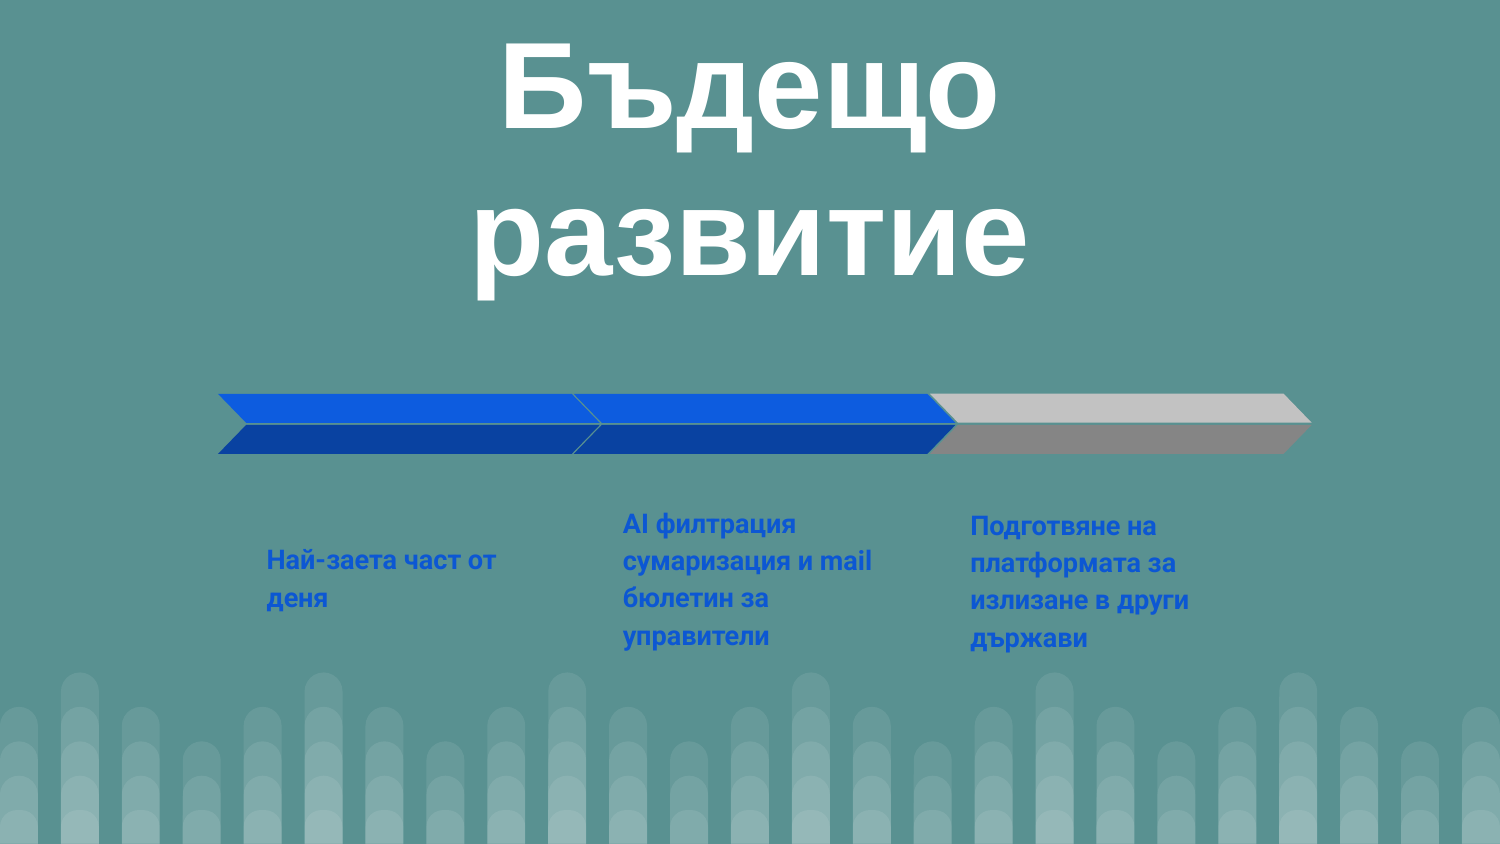

# Бъдещо развитие

Най-заета част от деня

AI филтрация сумаризация и mail бюлетин за управители
Подготвяне на платформата за излизане в други държави